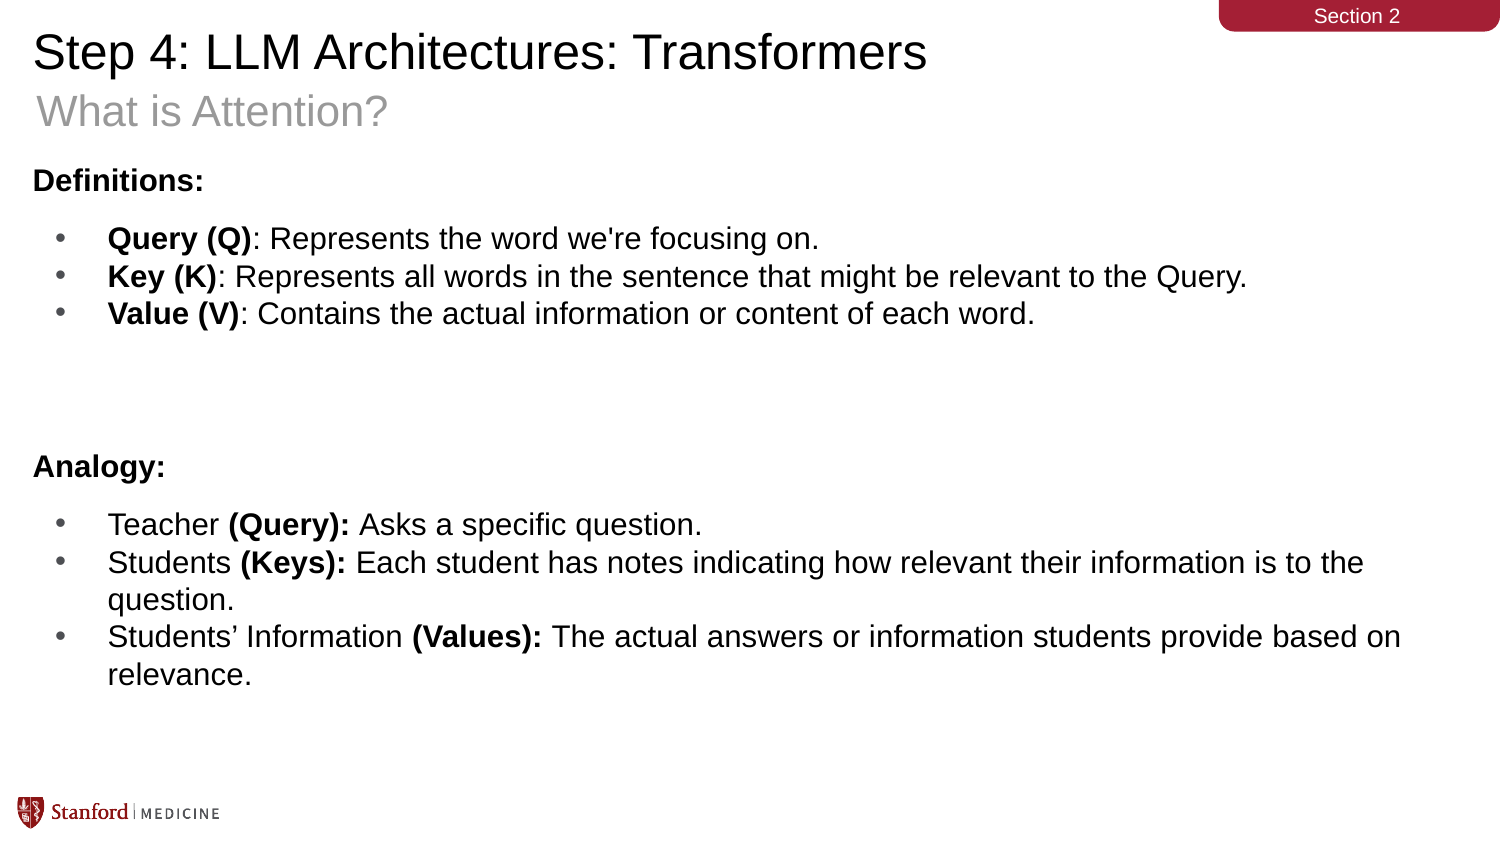

Section 2
# Step 4: LLM Architectures: Transformers
What is Attention?
Definitions:
Query (Q): Represents the word we're focusing on.
Key (K): Represents all words in the sentence that might be relevant to the Query.
Value (V): Contains the actual information or content of each word.

Analogy:
Teacher (Query): Asks a specific question.
Students (Keys): Each student has notes indicating how relevant their information is to the question.
Students’ Information (Values): The actual answers or information students provide based on relevance.

https://arxiv.org/abs/1706.03762